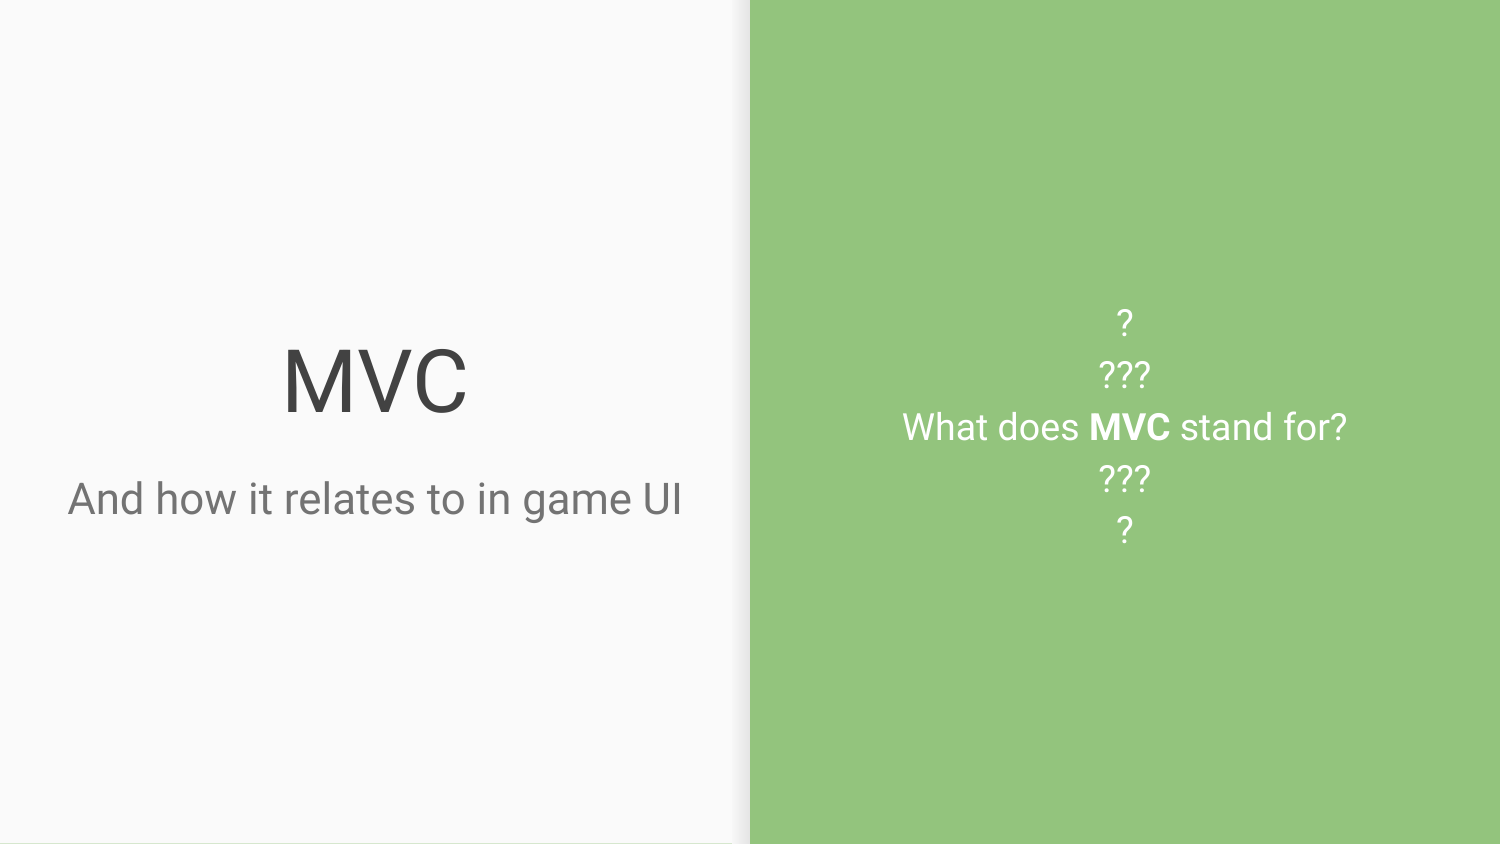

?
???
What does MVC stand for?
???
?
# MVC
And how it relates to in game UI